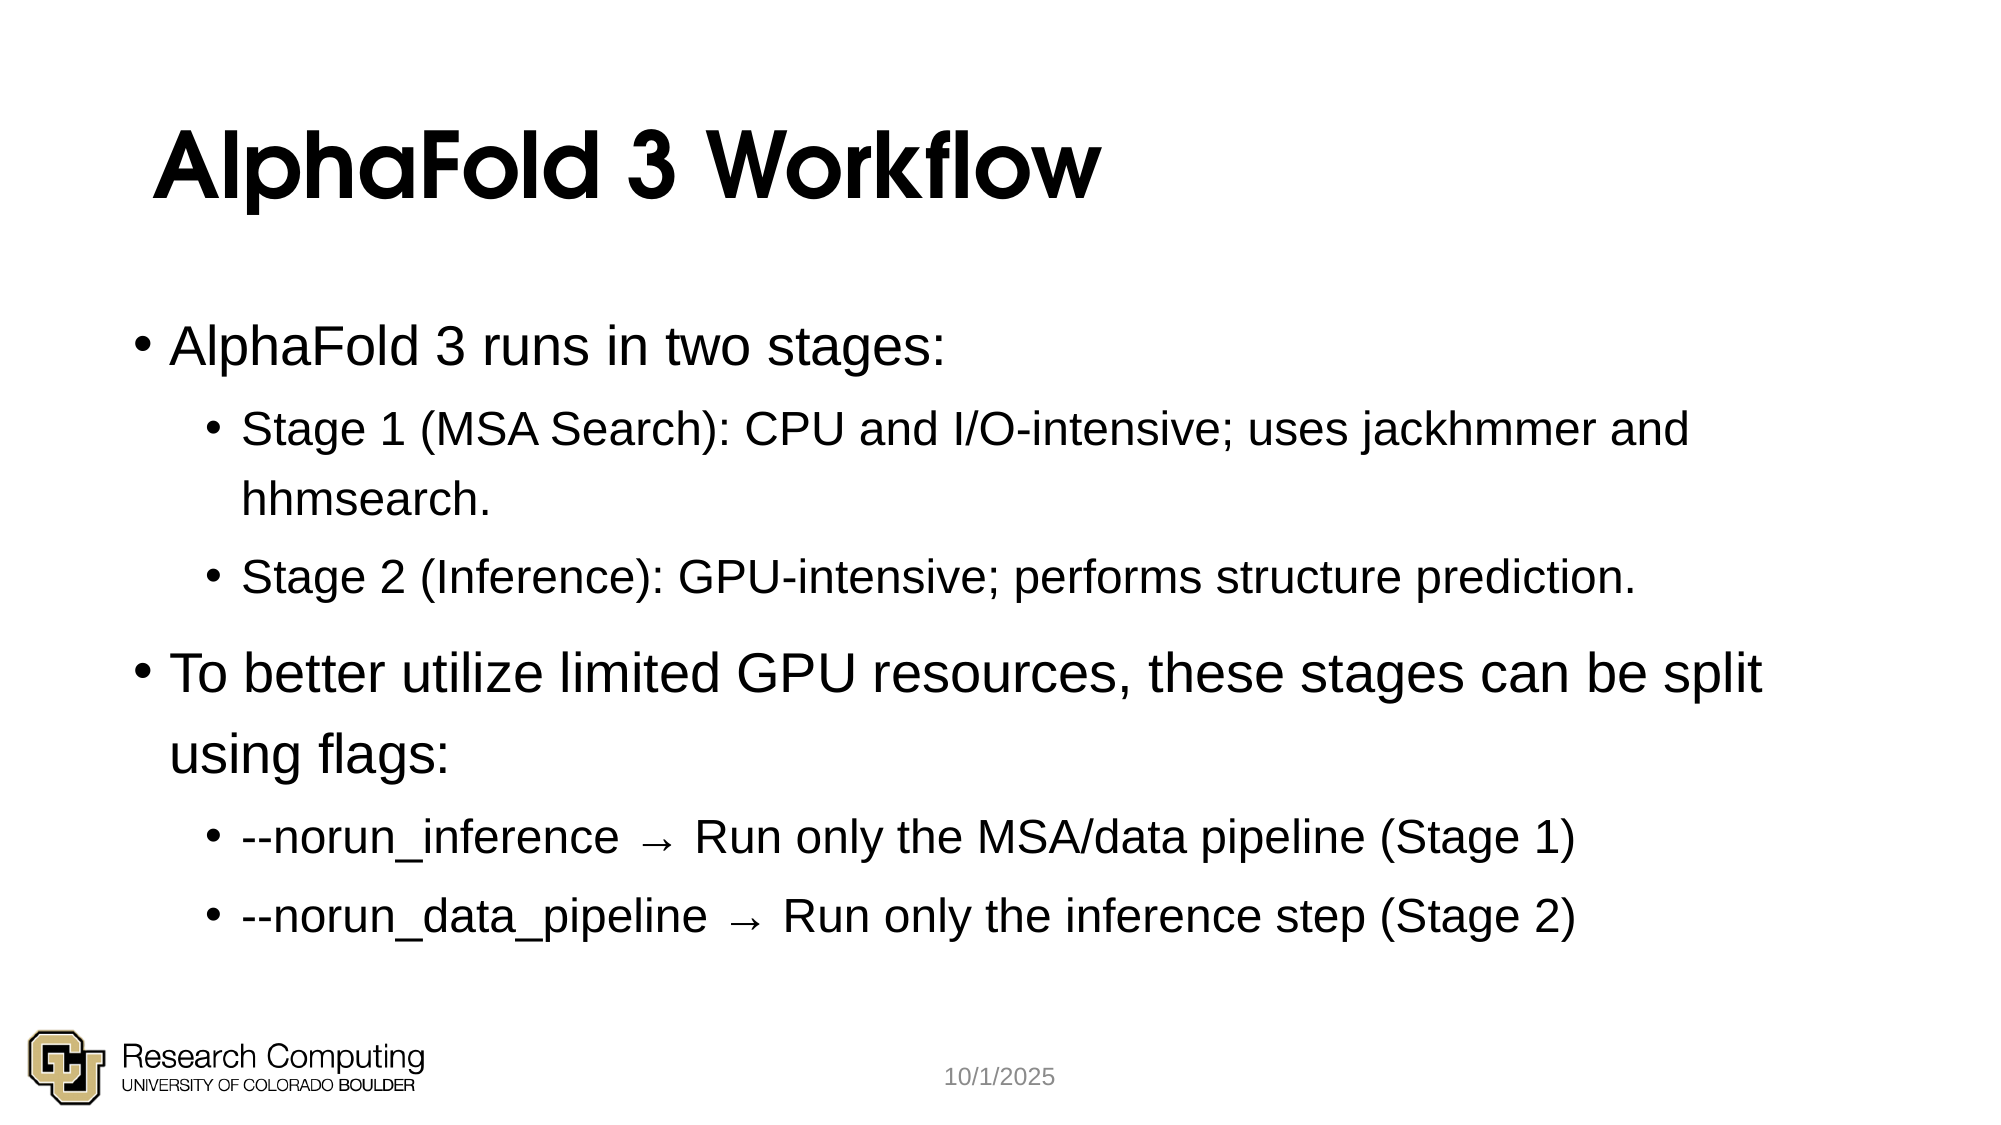

# AlphaFold 3 Workflow
AlphaFold 3 runs in two stages:
Stage 1 (MSA Search): CPU and I/O-intensive; uses jackhmmer and hhmsearch.
Stage 2 (Inference): GPU-intensive; performs structure prediction.
To better utilize limited GPU resources, these stages can be split using flags:
--norun_inference → Run only the MSA/data pipeline (Stage 1)
--norun_data_pipeline → Run only the inference step (Stage 2)
10/1/2025